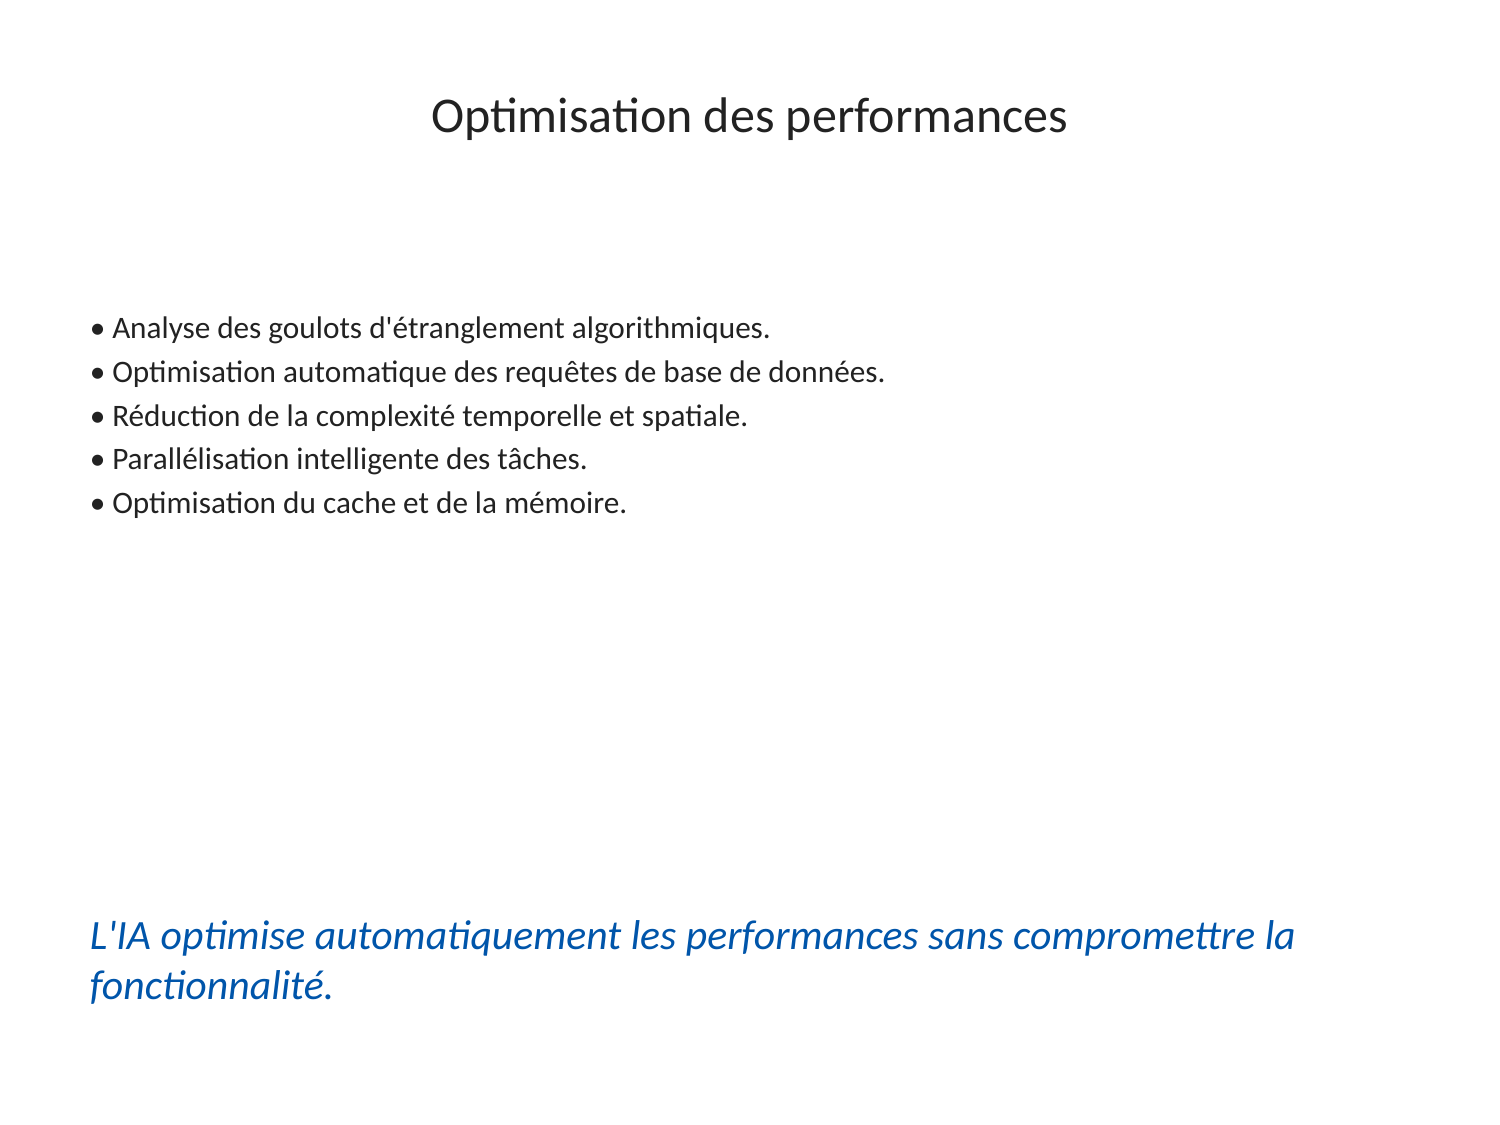

Optimisation des performances
• Analyse des goulots d'étranglement algorithmiques.
• Optimisation automatique des requêtes de base de données.
• Réduction de la complexité temporelle et spatiale.
• Parallélisation intelligente des tâches.
• Optimisation du cache et de la mémoire.
L'IA optimise automatiquement les performances sans compromettre la fonctionnalité.